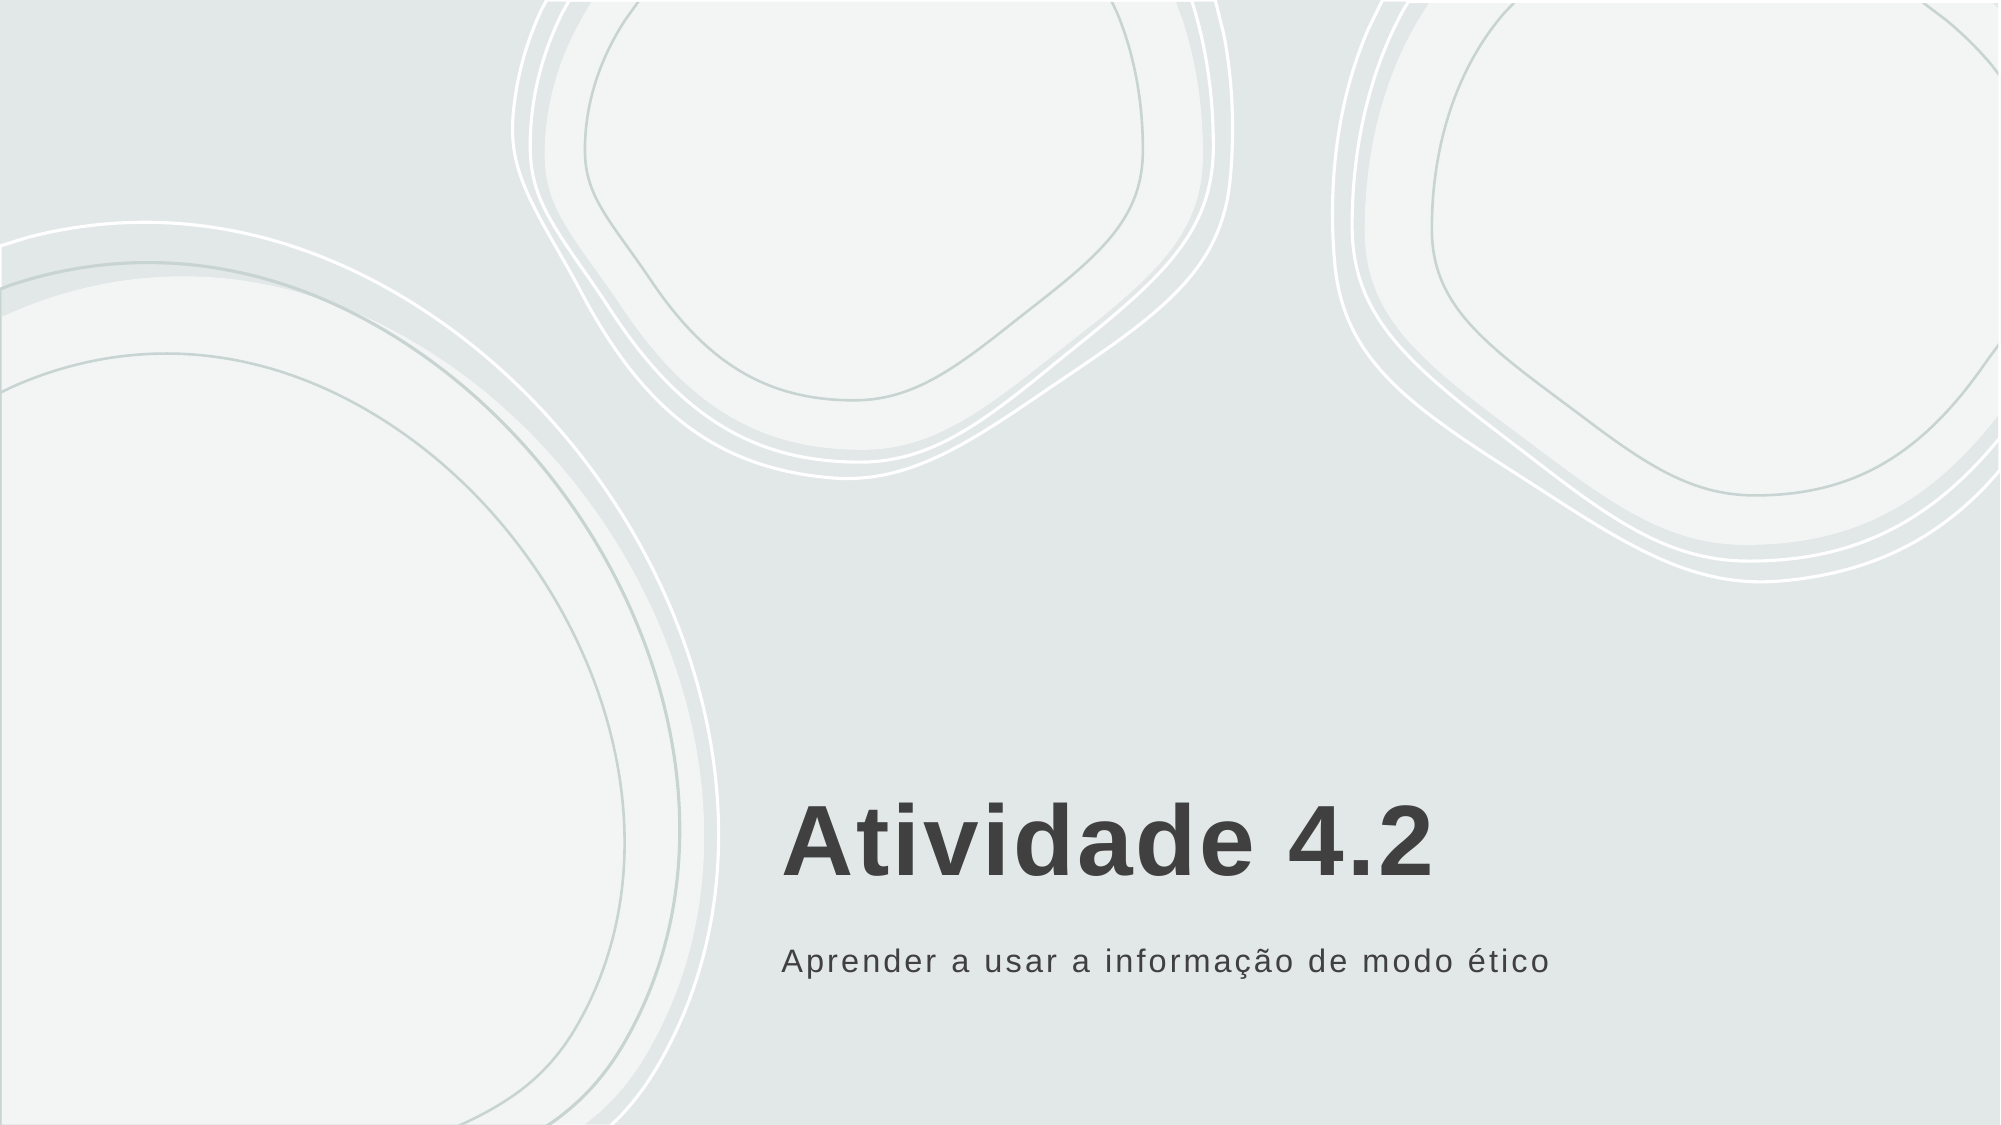

# Atividade 4.2
Aprender a usar a informação de modo ético